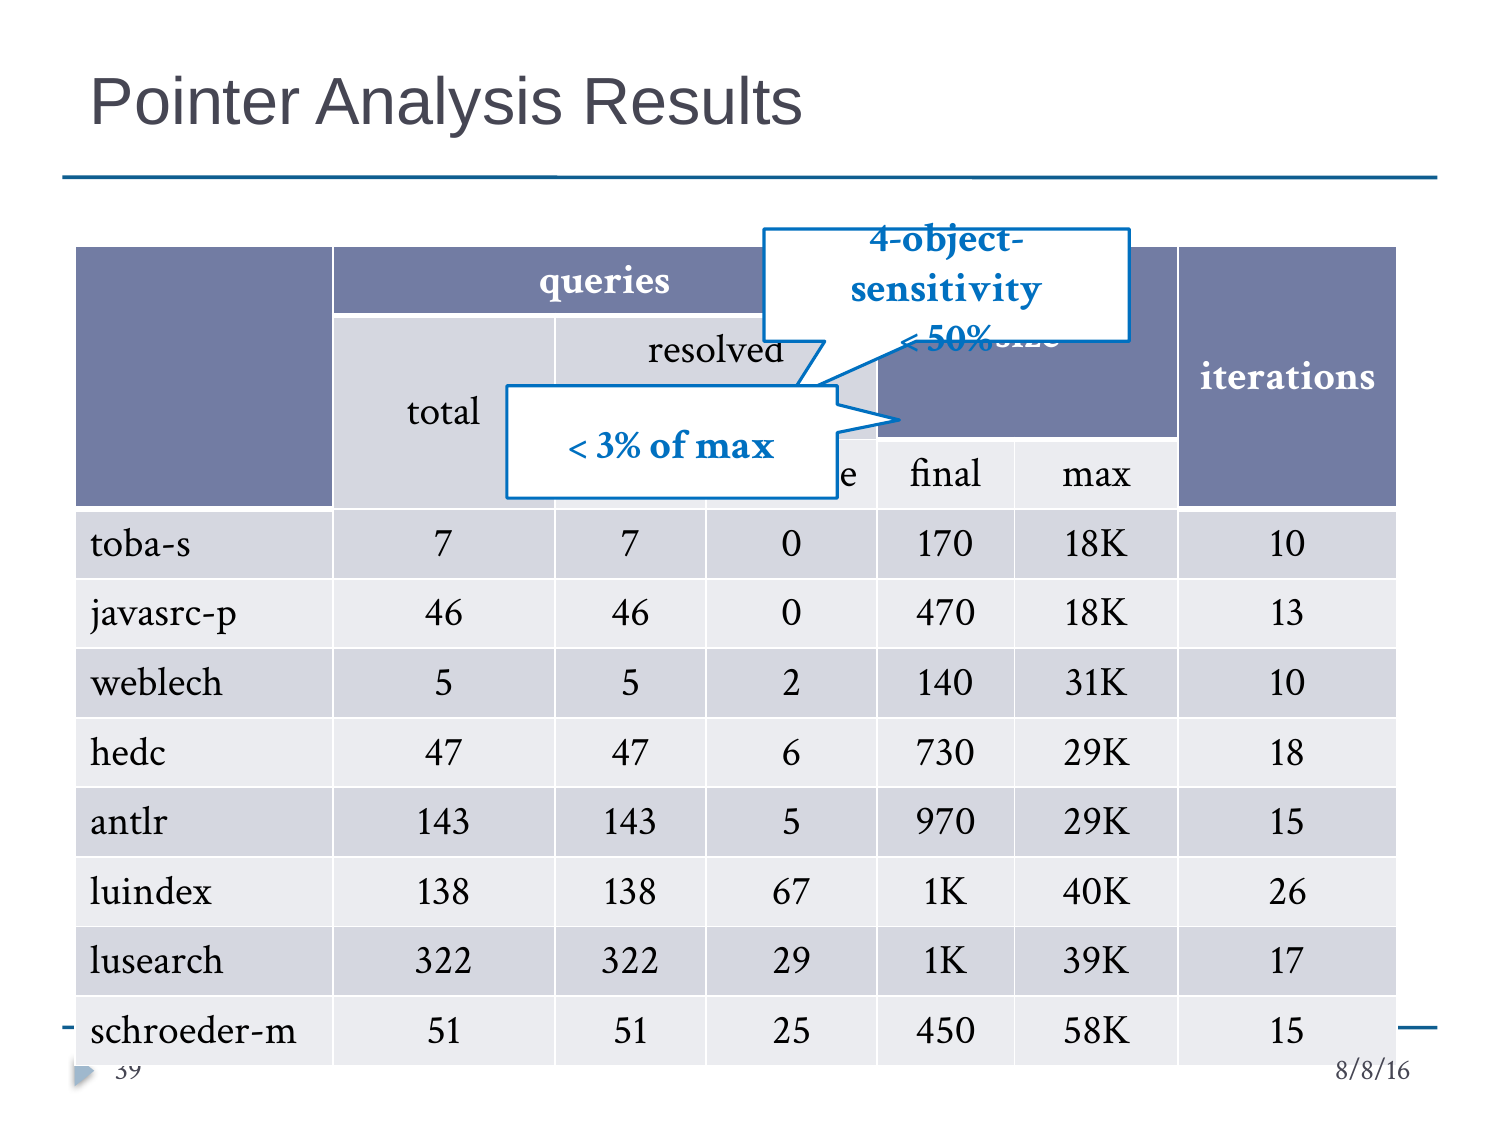

# Pointer Analysis Results
4-object-sensitivity
< 50%
|  | queries |  |  | abstraction size |  | iterations |
| --- | --- | --- | --- | --- | --- | --- |
|  | total | resolved |  |  |  |  |
|  |  | current | baseline | final | max |  |
| toba-s | 7 | 7 | 0 | 170 | 18K | 10 |
| javasrc-p | 46 | 46 | 0 | 470 | 18K | 13 |
| weblech | 5 | 5 | 2 | 140 | 31K | 10 |
| hedc | 47 | 47 | 6 | 730 | 29K | 18 |
| antlr | 143 | 143 | 5 | 970 | 29K | 15 |
| luindex | 138 | 138 | 67 | 1K | 40K | 26 |
| lusearch | 322 | 322 | 29 | 1K | 39K | 17 |
| schroeder-m | 51 | 51 | 25 | 450 | 58K | 15 |
< 3% of max
39
8/8/16